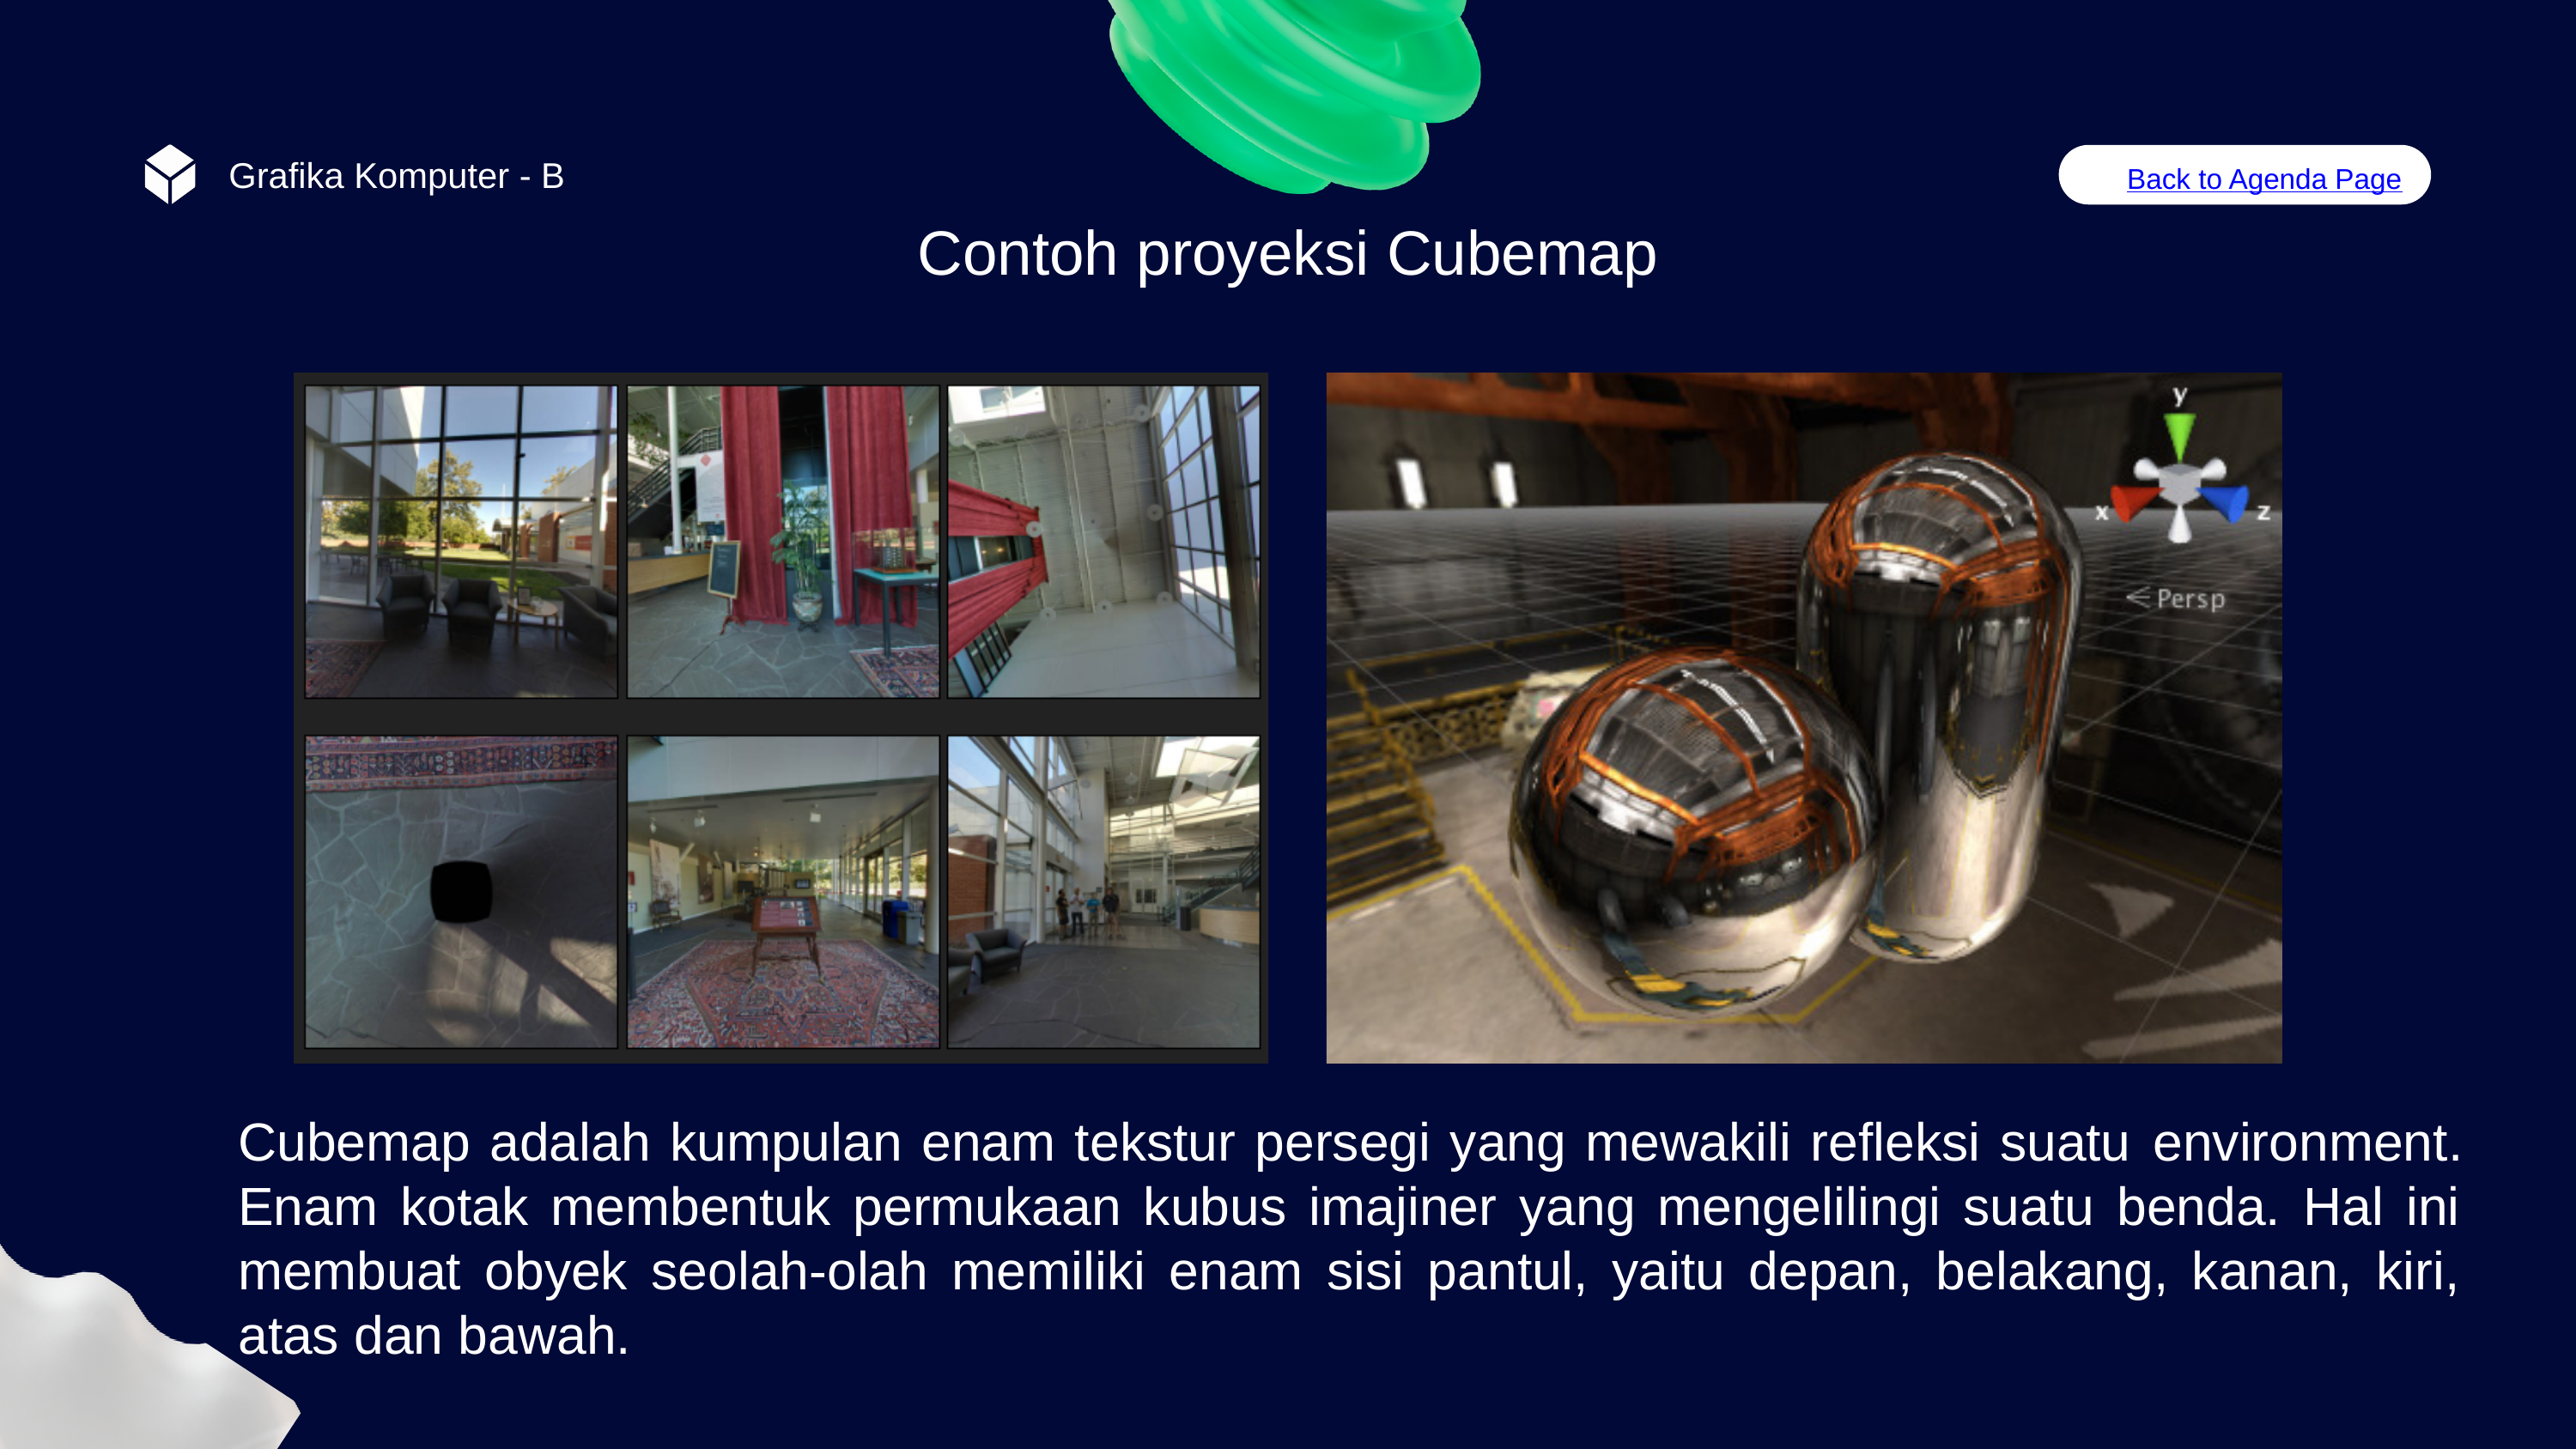

Grafika Komputer - B

Back to Agenda Page
Contoh proyeksi Cubemap

Cubemap adalah kumpulan enam tekstur persegi yang mewakili refleksi suatu environment. Enam kotak membentuk permukaan kubus imajiner yang mengelilingi suatu benda. Hal ini membuat obyek seolah-olah memiliki enam sisi pantul, yaitu depan, belakang, kanan, kiri, atas dan bawah.